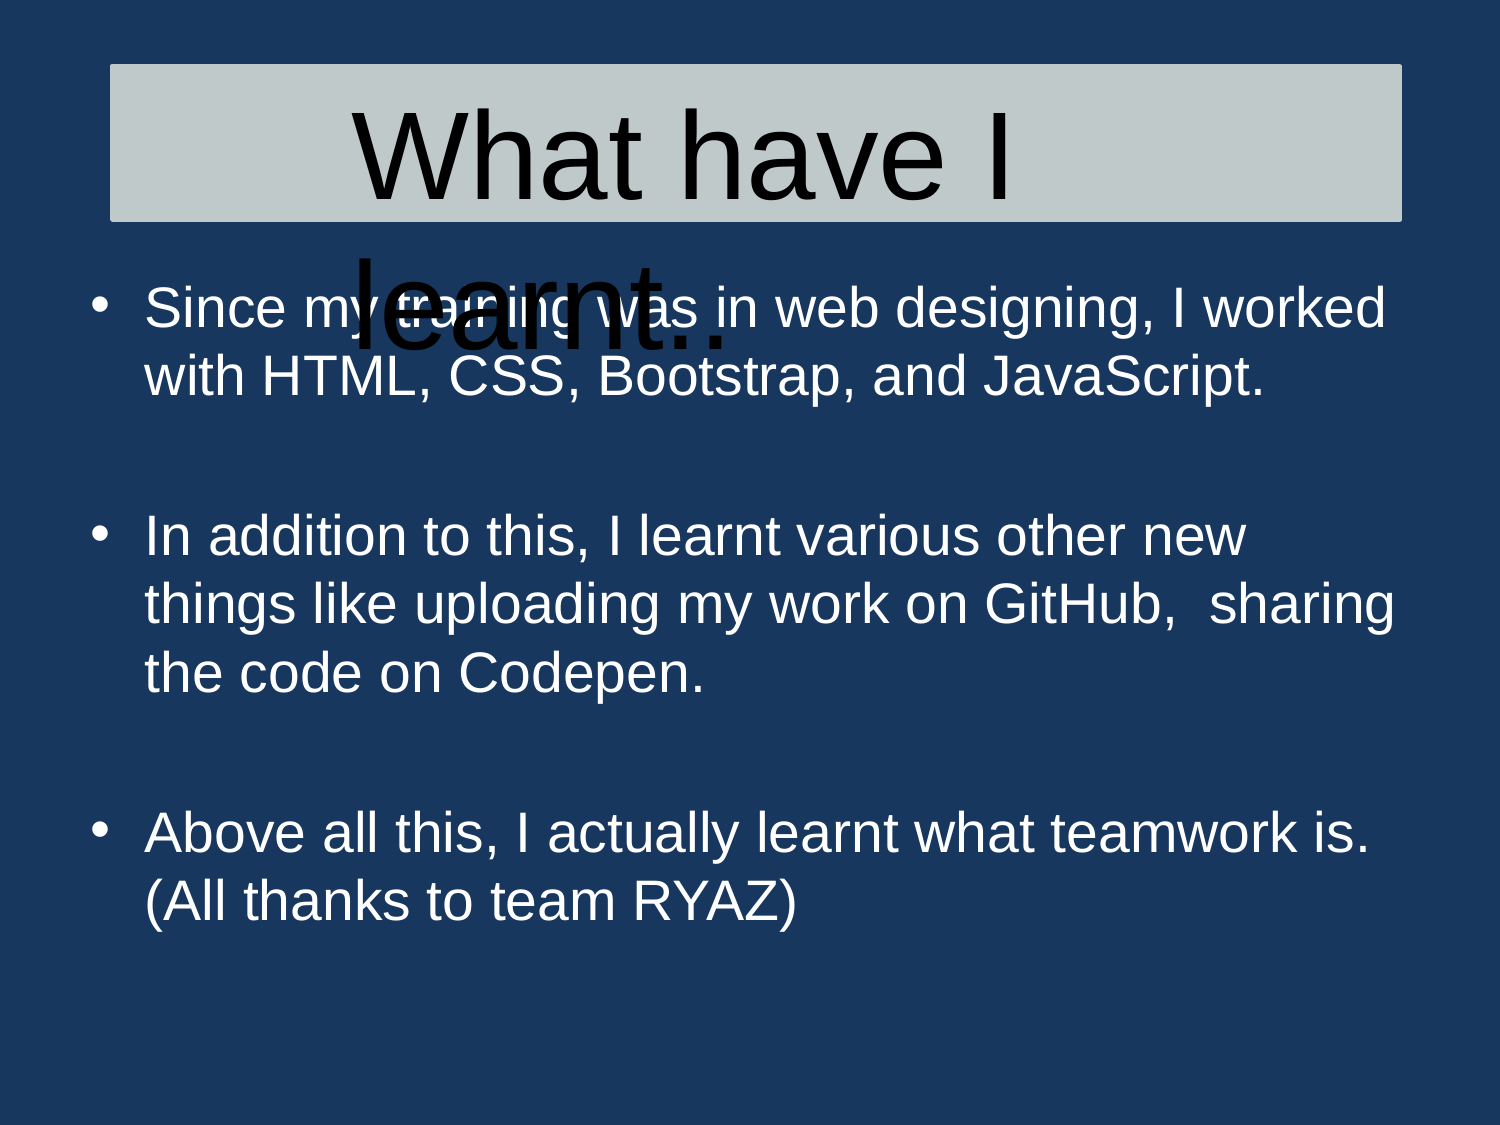

#

What have I learnt..
Since my training was in web designing, I worked with HTML, CSS, Bootstrap, and JavaScript.

In addition to this, I learnt various other new things like uploading my work on GitHub,  sharing the code on Codepen.

Above all this, I actually learnt what teamwork is. (All thanks to team RYAZ)